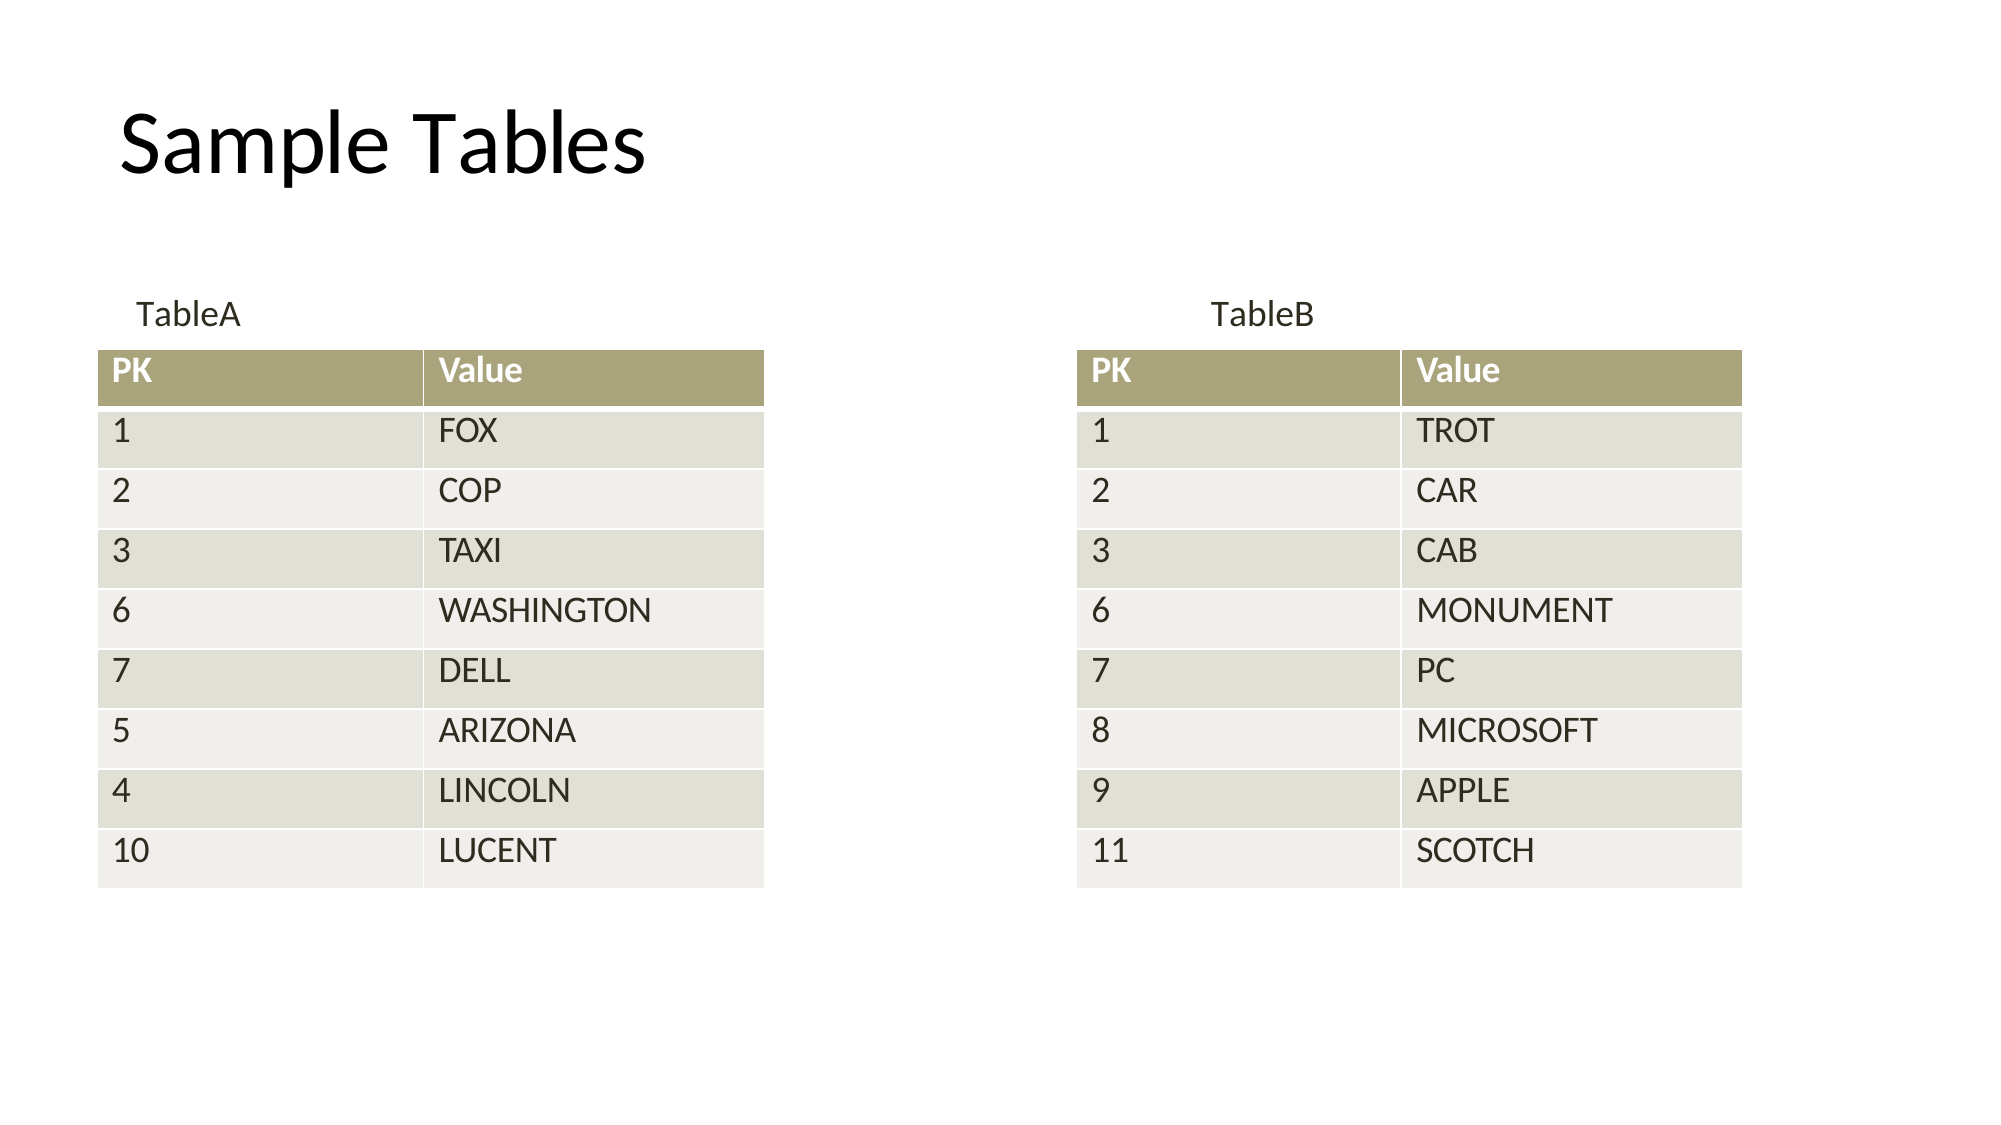

# Sample Tables
TableA
TableB
| PK | Value |
| --- | --- |
| 1 | FOX |
| 2 | COP |
| 3 | TAXI |
| 6 | WASHINGTON |
| 7 | DELL |
| 5 | ARIZONA |
| 4 | LINCOLN |
| 10 | LUCENT |
| PK | Value |
| --- | --- |
| 1 | TROT |
| 2 | CAR |
| 3 | CAB |
| 6 | MONUMENT |
| 7 | PC |
| 8 | MICROSOFT |
| 9 | APPLE |
| 11 | SCOTCH |